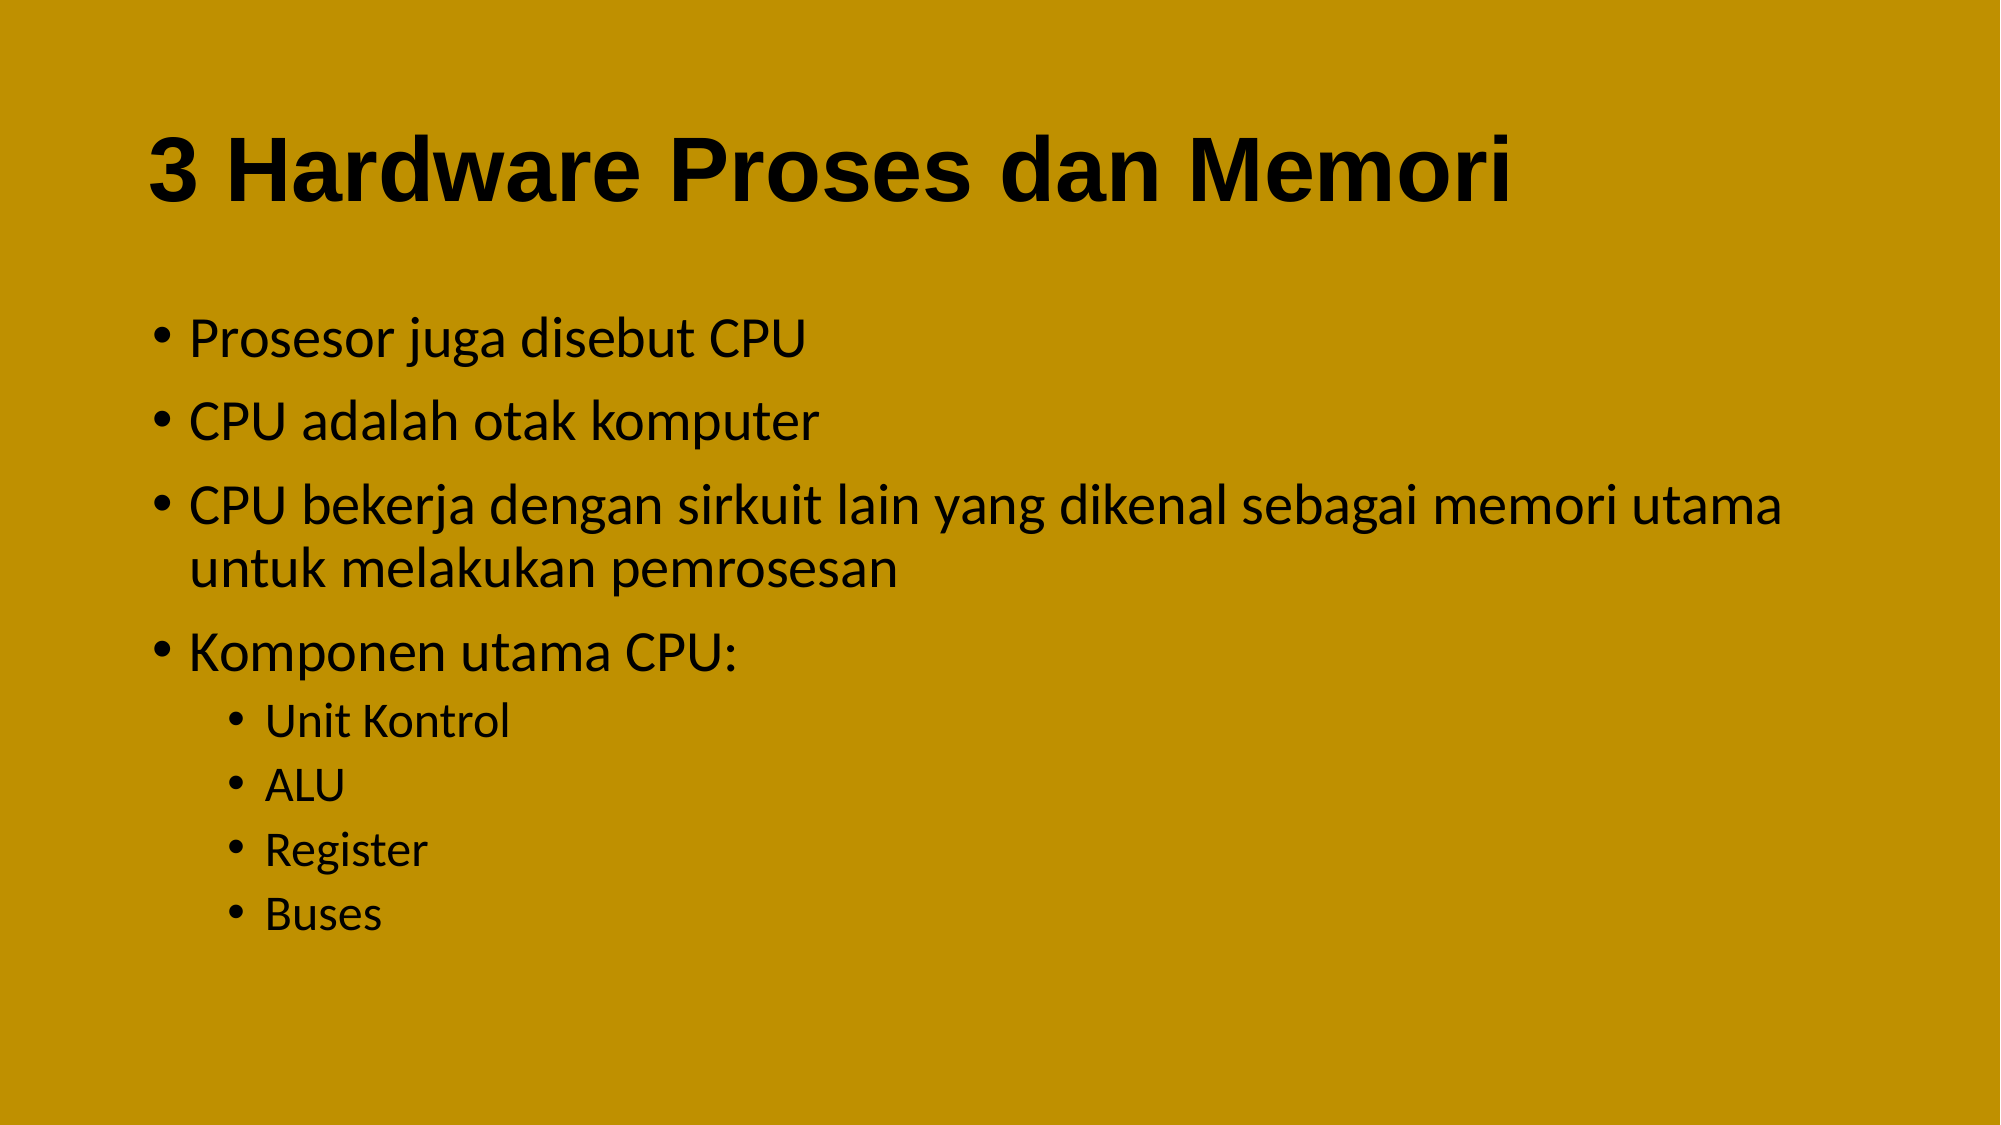

# 3 Hardware Proses dan Memori

Prosesor juga disebut CPU
CPU adalah otak komputer
CPU bekerja dengan sirkuit lain yang dikenal sebagai memori utama untuk melakukan pemrosesan
Komponen utama CPU:
Unit Kontrol
ALU
Register
Buses